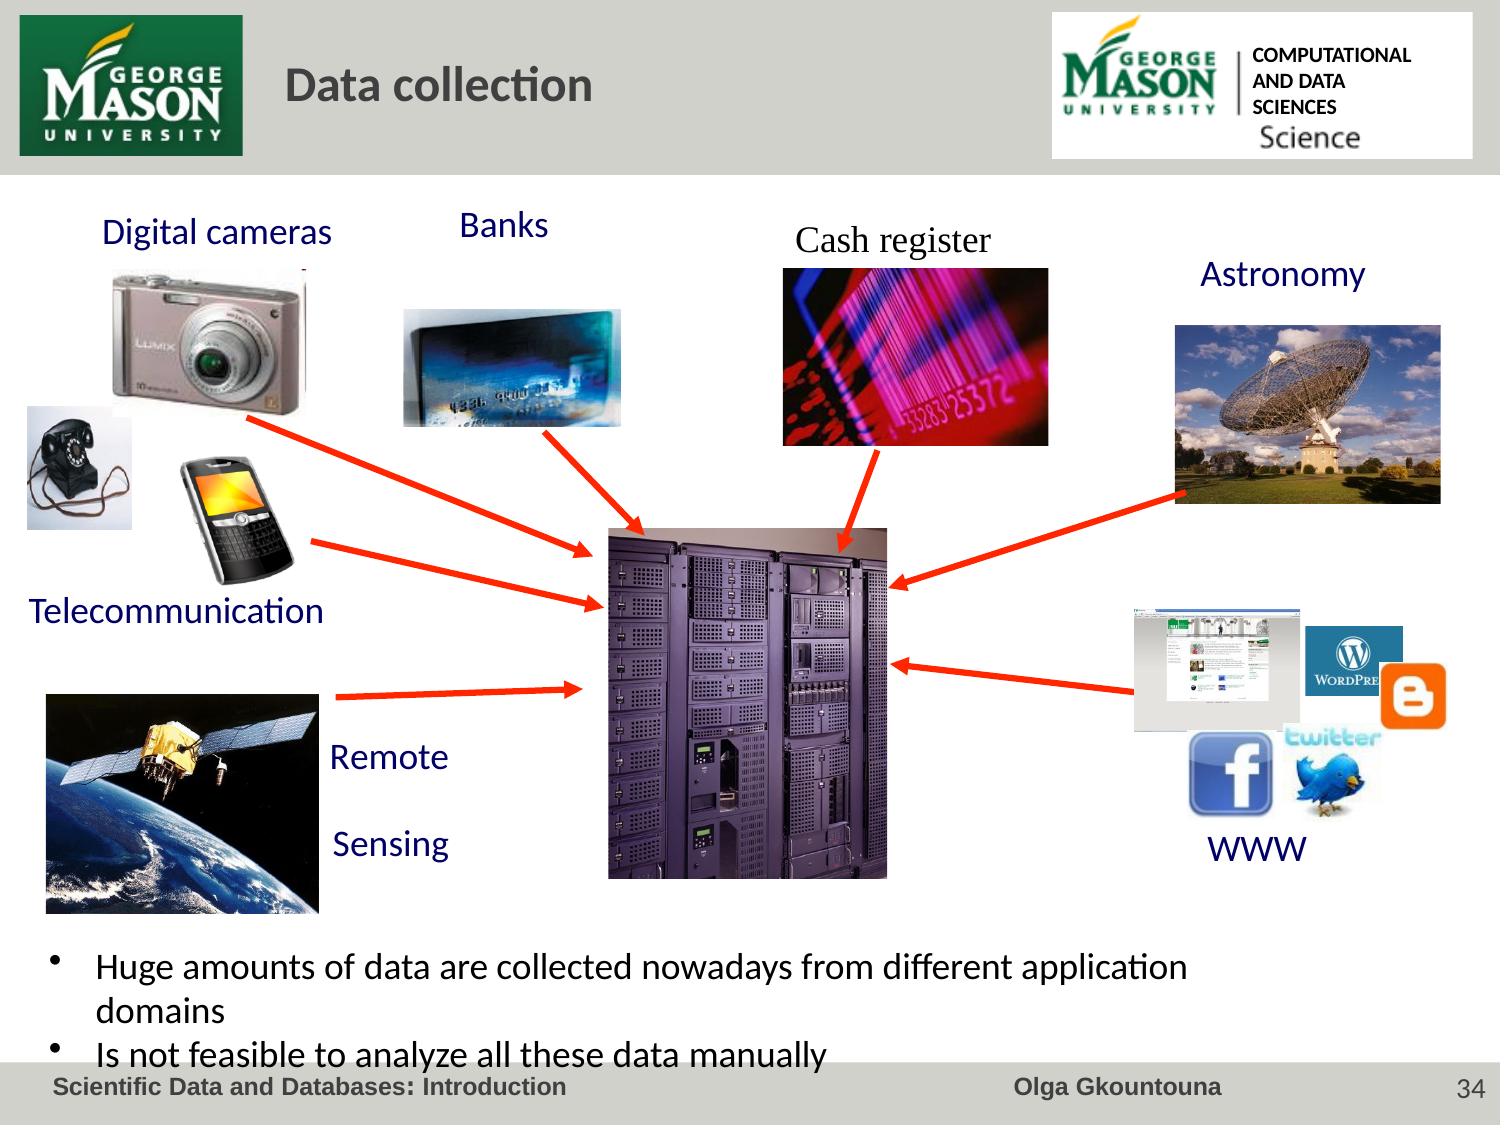

COMPUTATIONAL  AND DATA  SCIENCES
# Data collection
Banks
Digital cameras
Cash register
Astronomy

Telecommunication

Remote  Sensing

WWW

Huge amounts of data are collected nowadays from different application domains
Is not feasible to analyze all these data manually
34
Scientific Data and Databases: Introduction
Olga Gkountouna